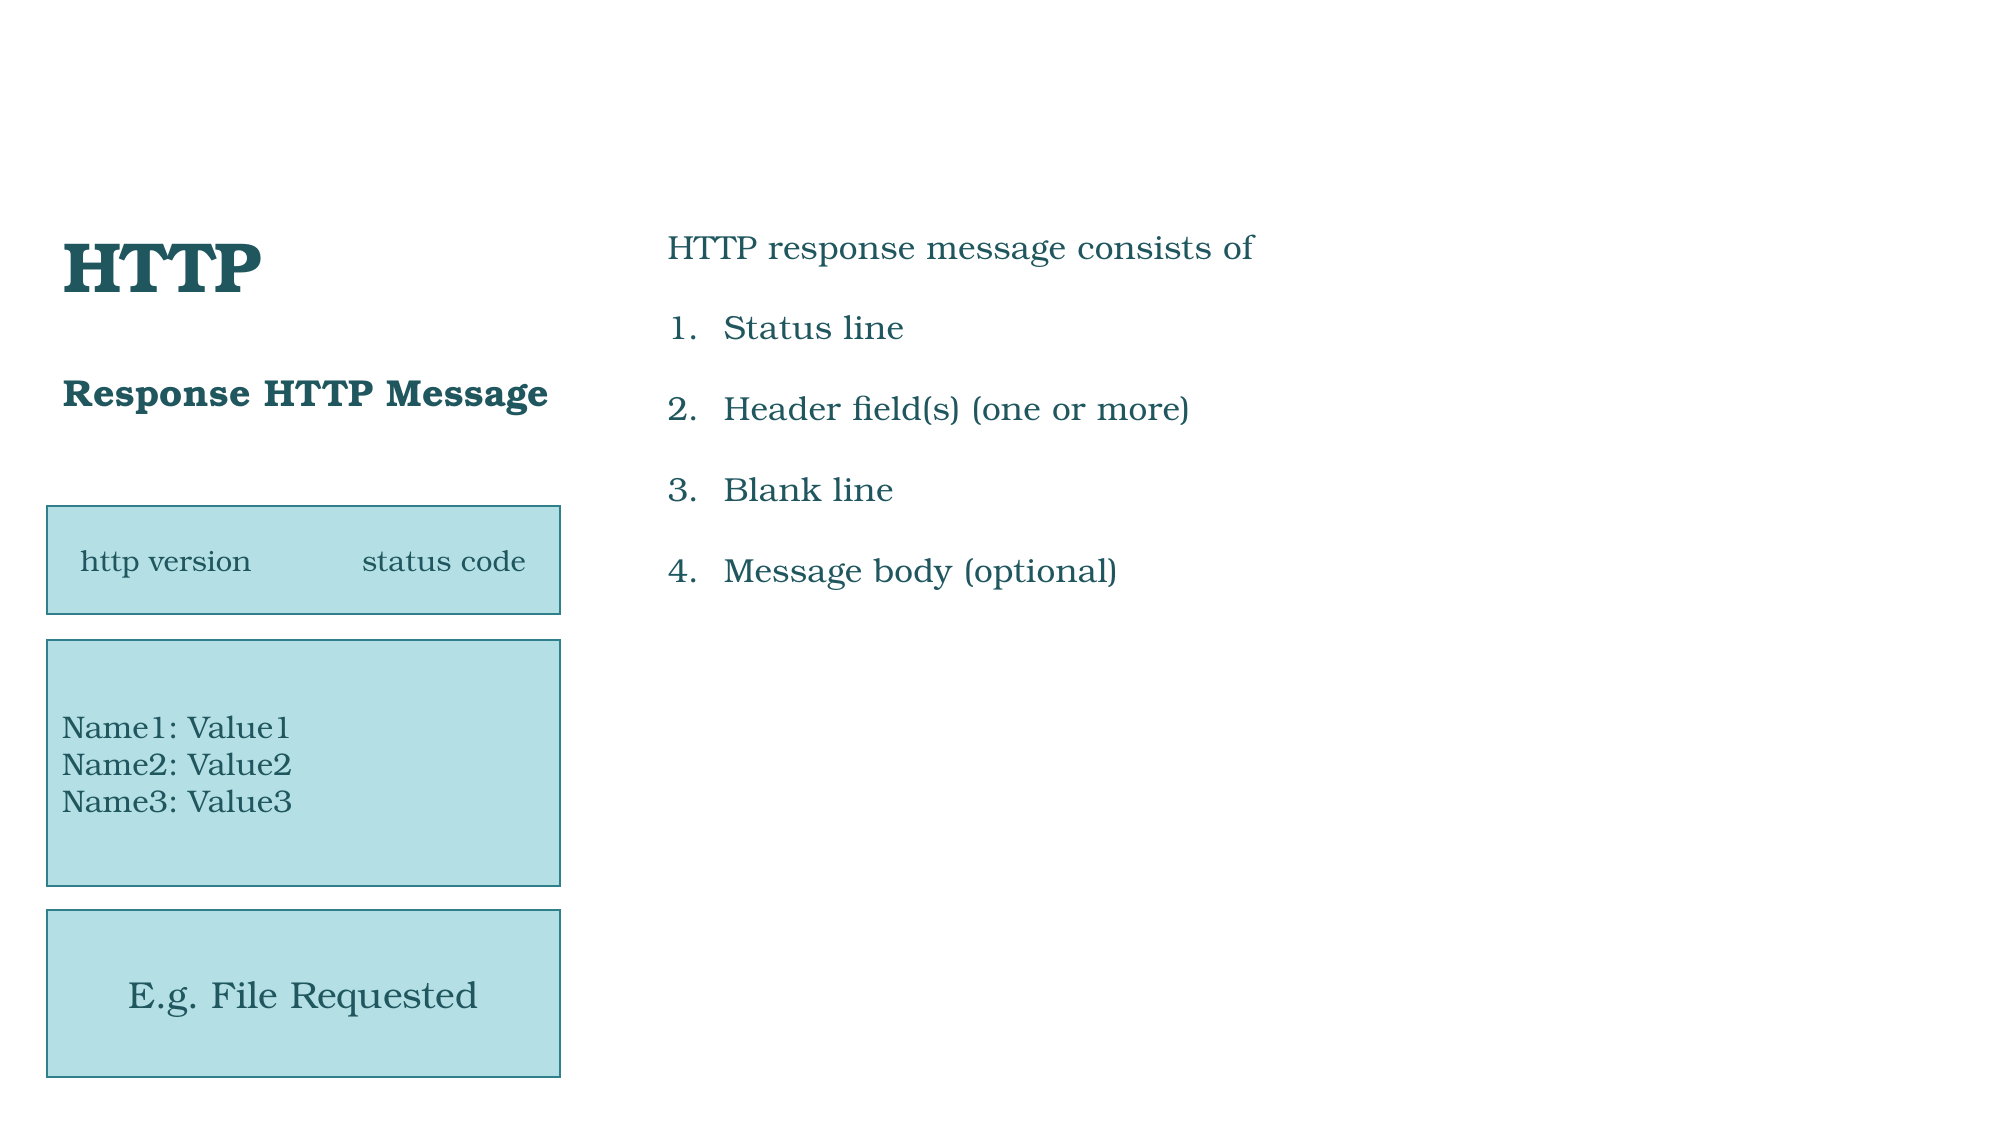

# HTTP
HTTP response message consists of
Status line
Header field(s) (one or more)
Blank line
Message body (optional)
Response HTTP Message
http version            status code
Name1: Value1
Name2: Value2
Name3: Value3
E.g. File Requested